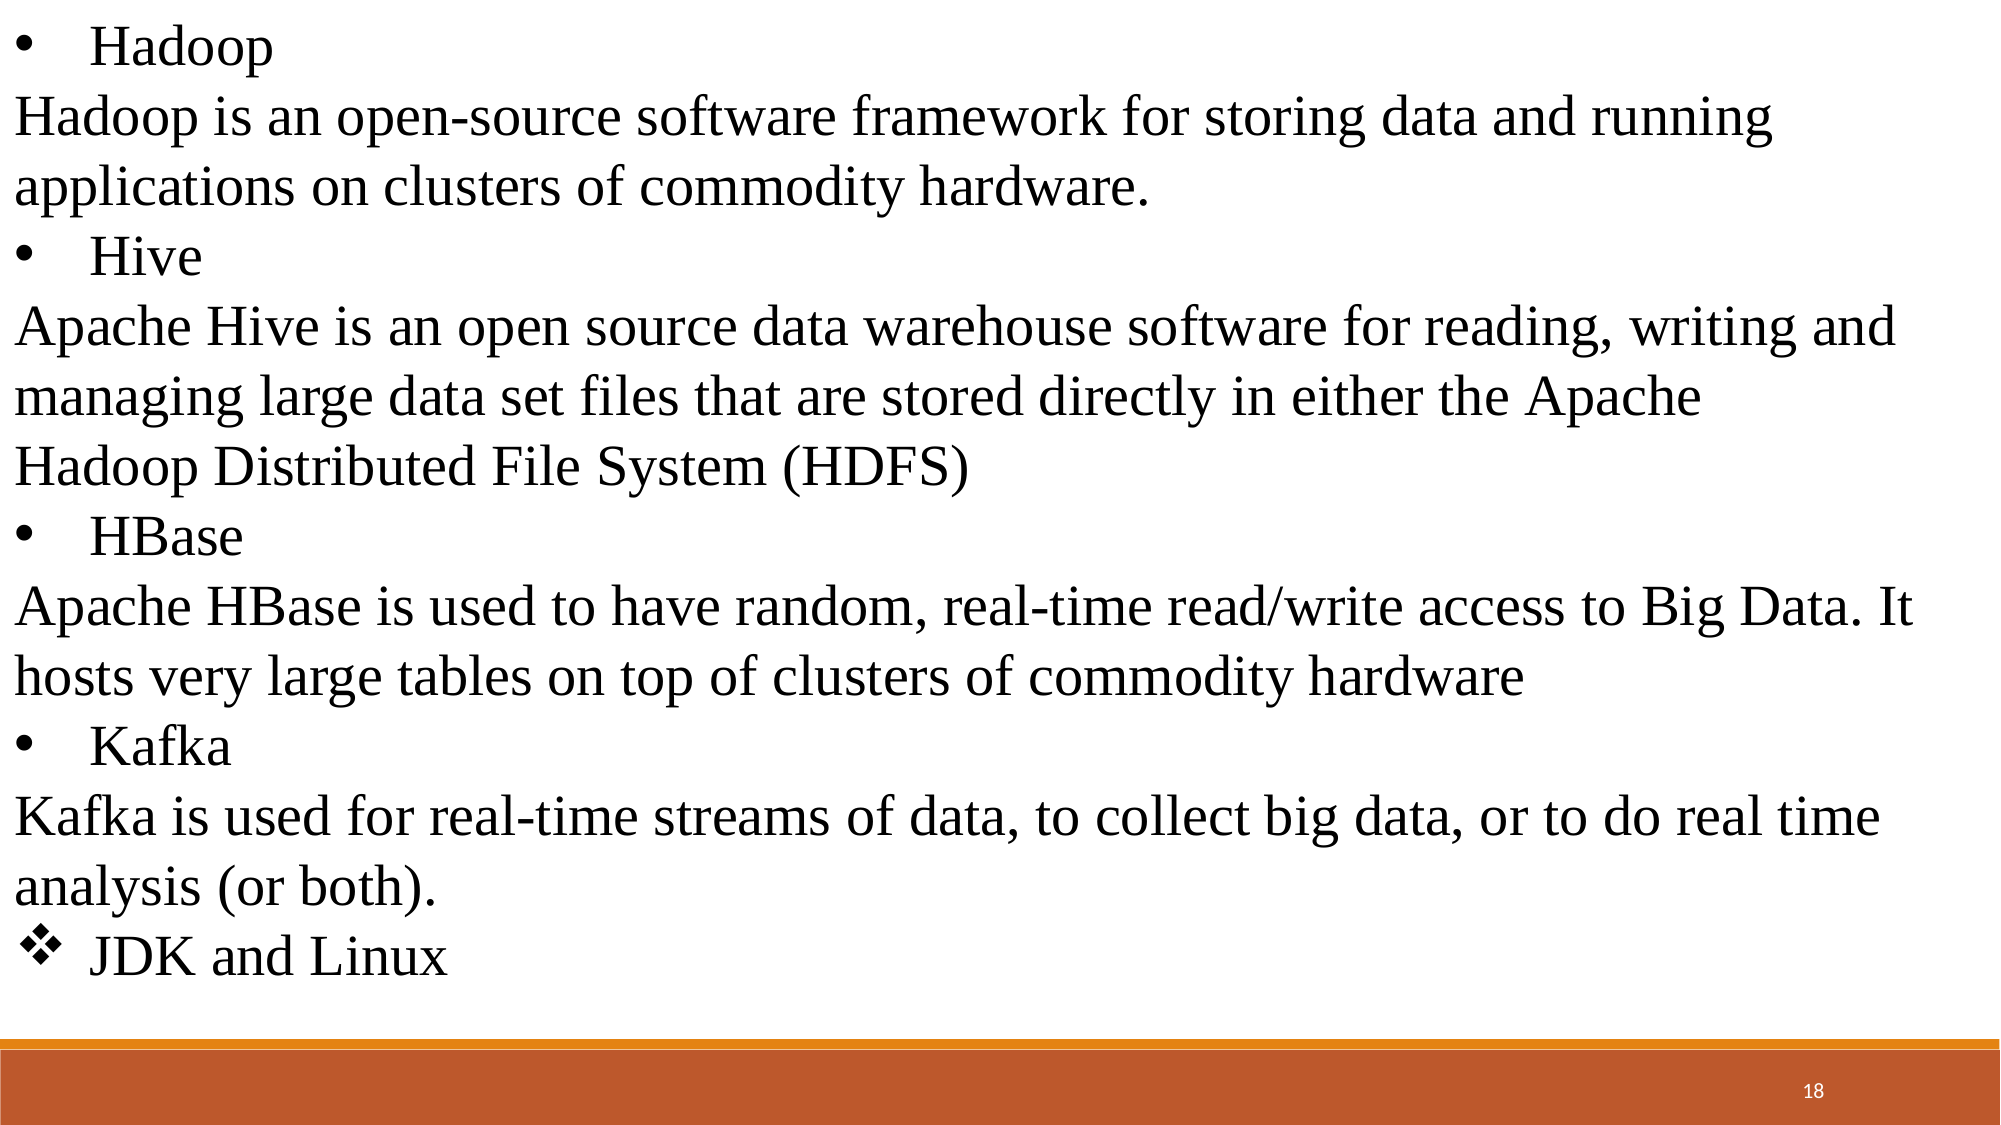

Hadoop
Hadoop is an open-source software framework for storing data and running applications on clusters of commodity hardware.
Hive
Apache Hive is an open source data warehouse software for reading, writing and managing large data set files that are stored directly in either the Apache Hadoop Distributed File System (HDFS)
HBase
Apache HBase is used to have random, real-time read/write access to Big Data. It hosts very large tables on top of clusters of commodity hardware
Kafka
Kafka is used for real-time streams of data, to collect big data, or to do real time analysis (or both).
JDK and Linux
18